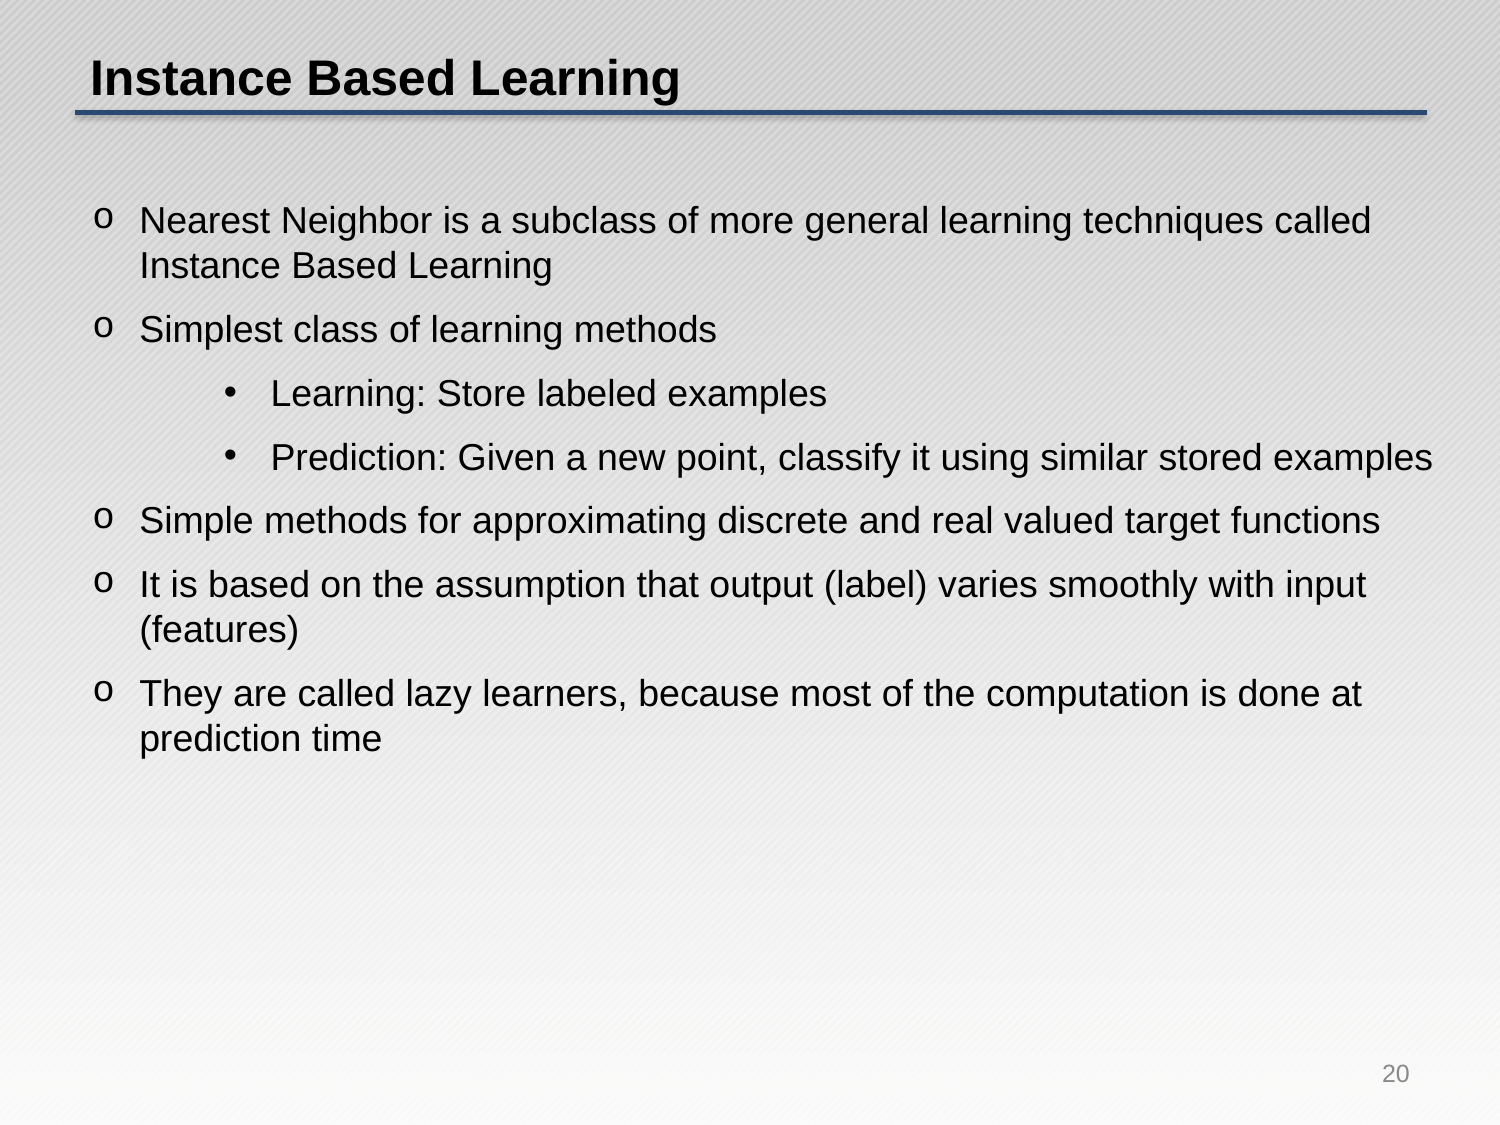

# Instance Based Learning
Nearest Neighbor is a subclass of more general learning techniques called Instance Based Learning
Simplest class of learning methods
Learning: Store labeled examples
Prediction: Given a new point, classify it using similar stored examples
Simple methods for approximating discrete and real valued target functions
It is based on the assumption that output (label) varies smoothly with input (features)
They are called lazy learners, because most of the computation is done at prediction time

20